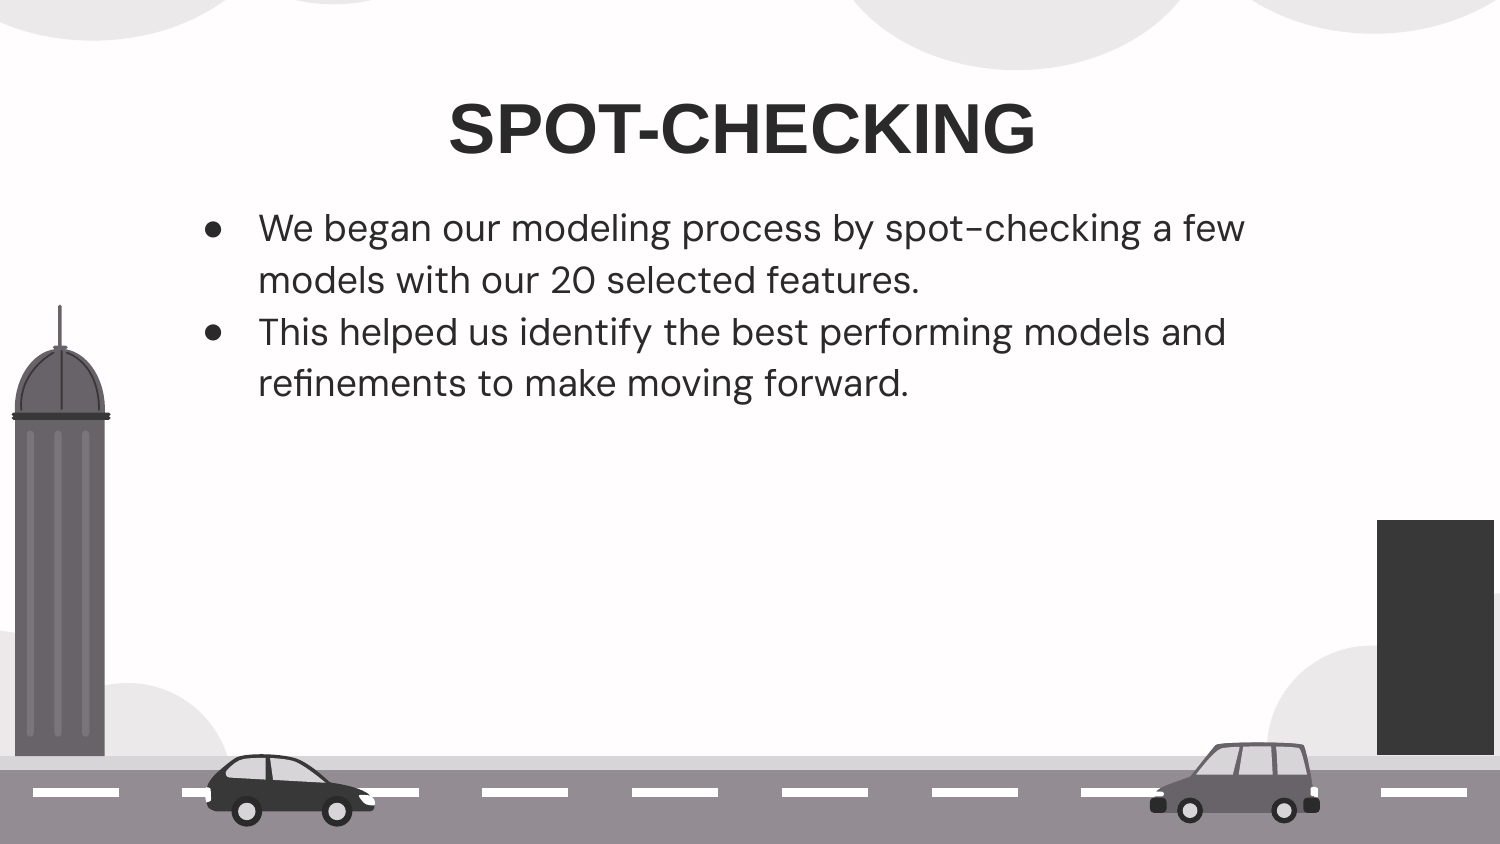

# SPOT-CHECKING
We began our modeling process by spot-checking a few models with our 20 selected features.
This helped us identify the best performing models and refinements to make moving forward.